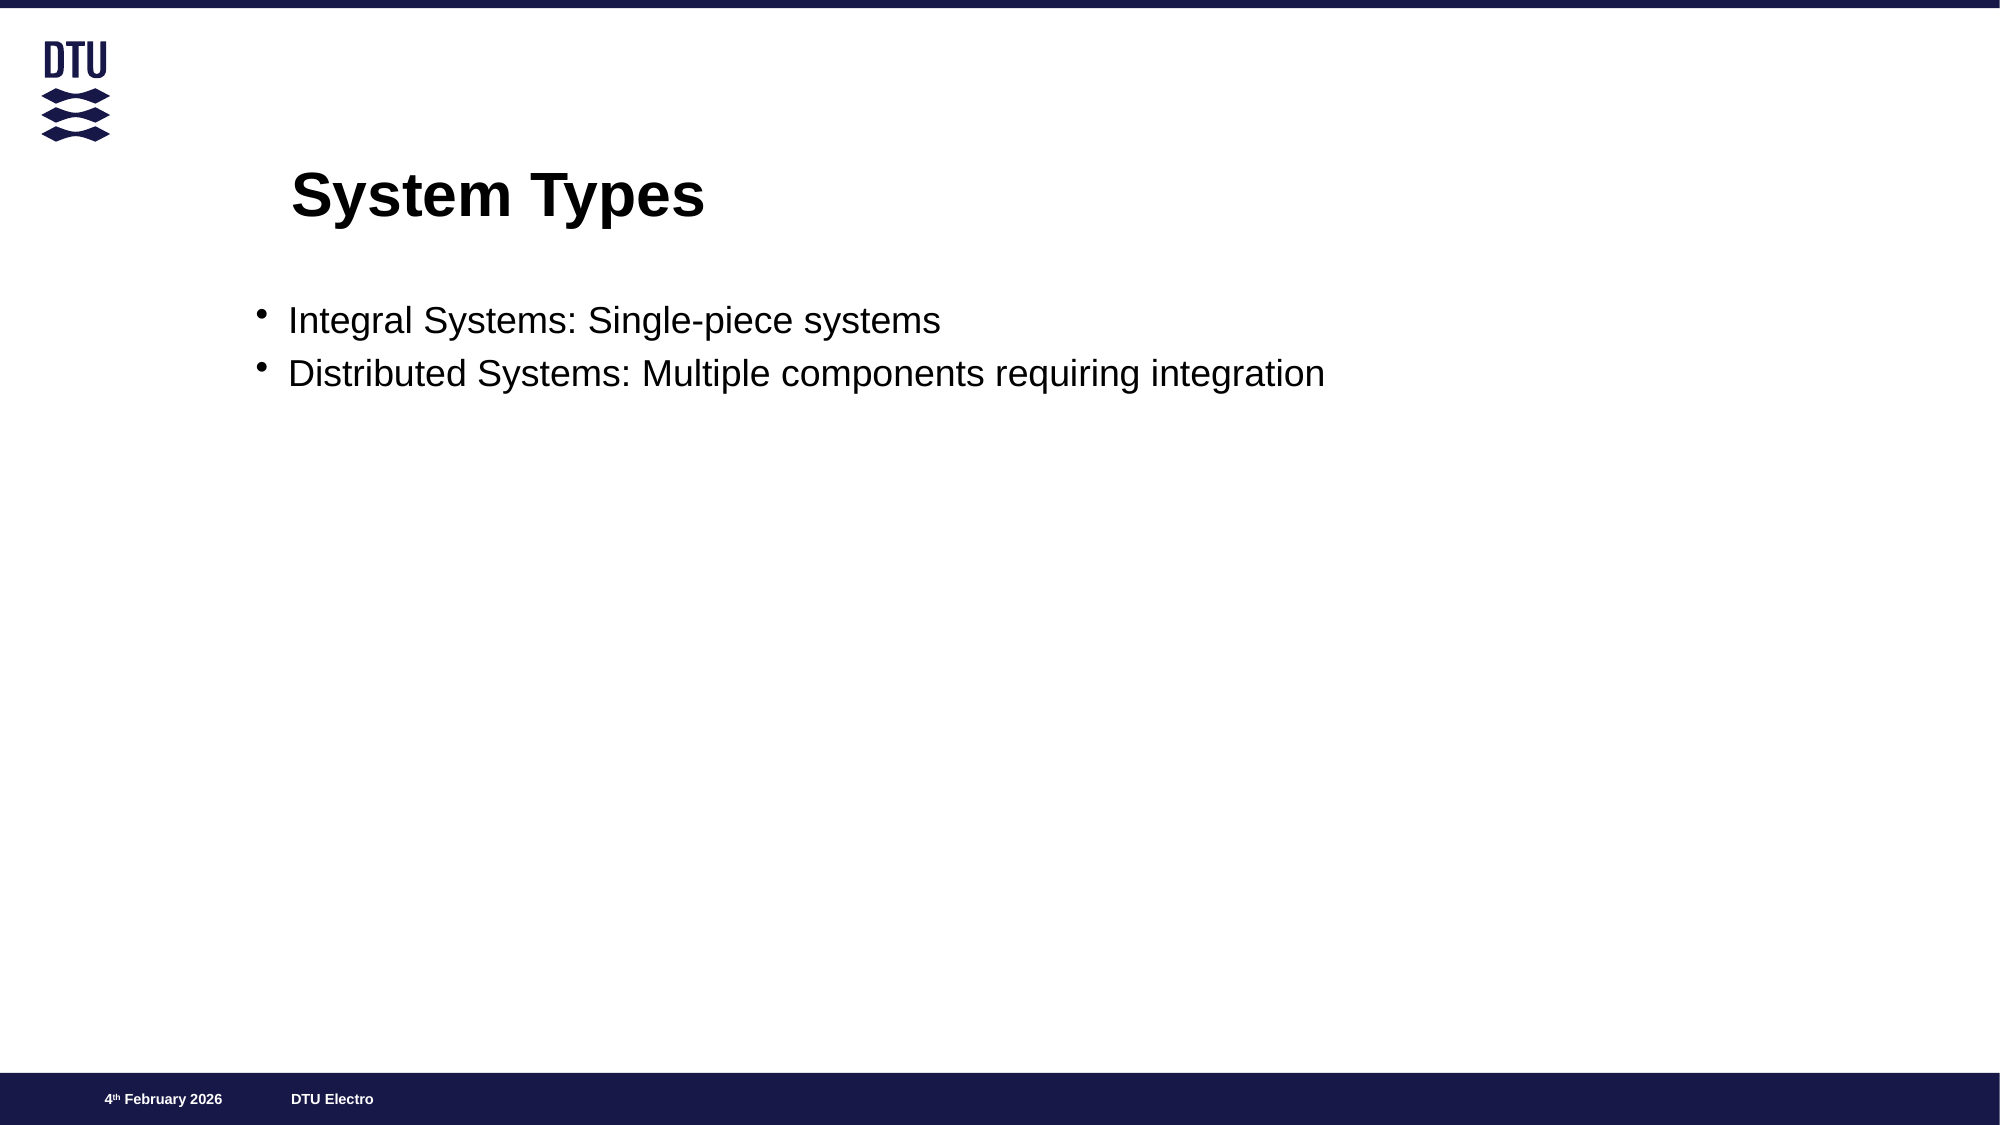

# System Types

Integral Systems: Single-piece systems
Distributed Systems: Multiple components requiring integration